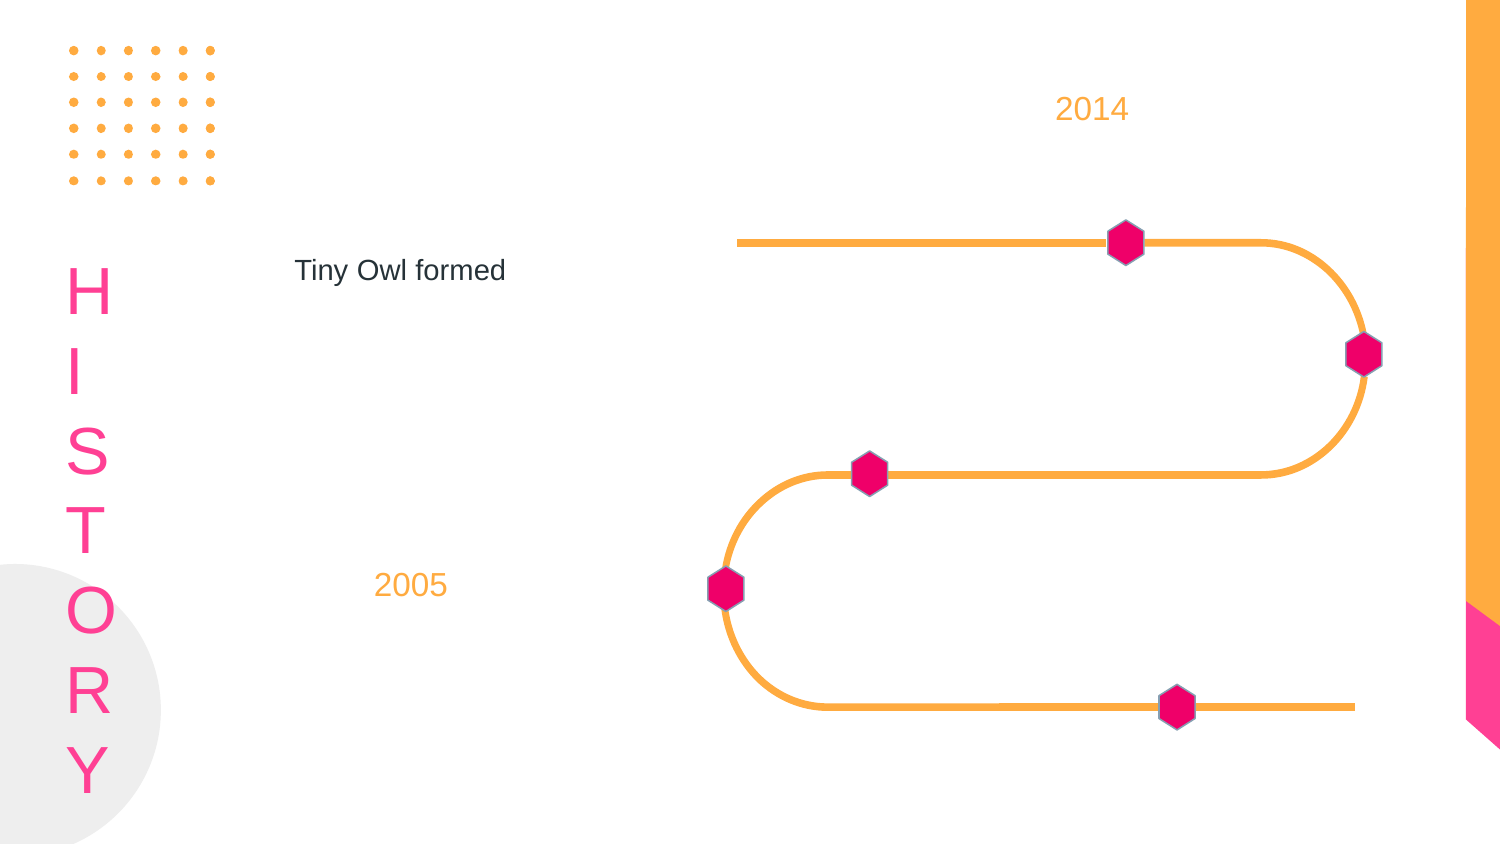

2014

# HISTORY
Tiny Owl formed
2005